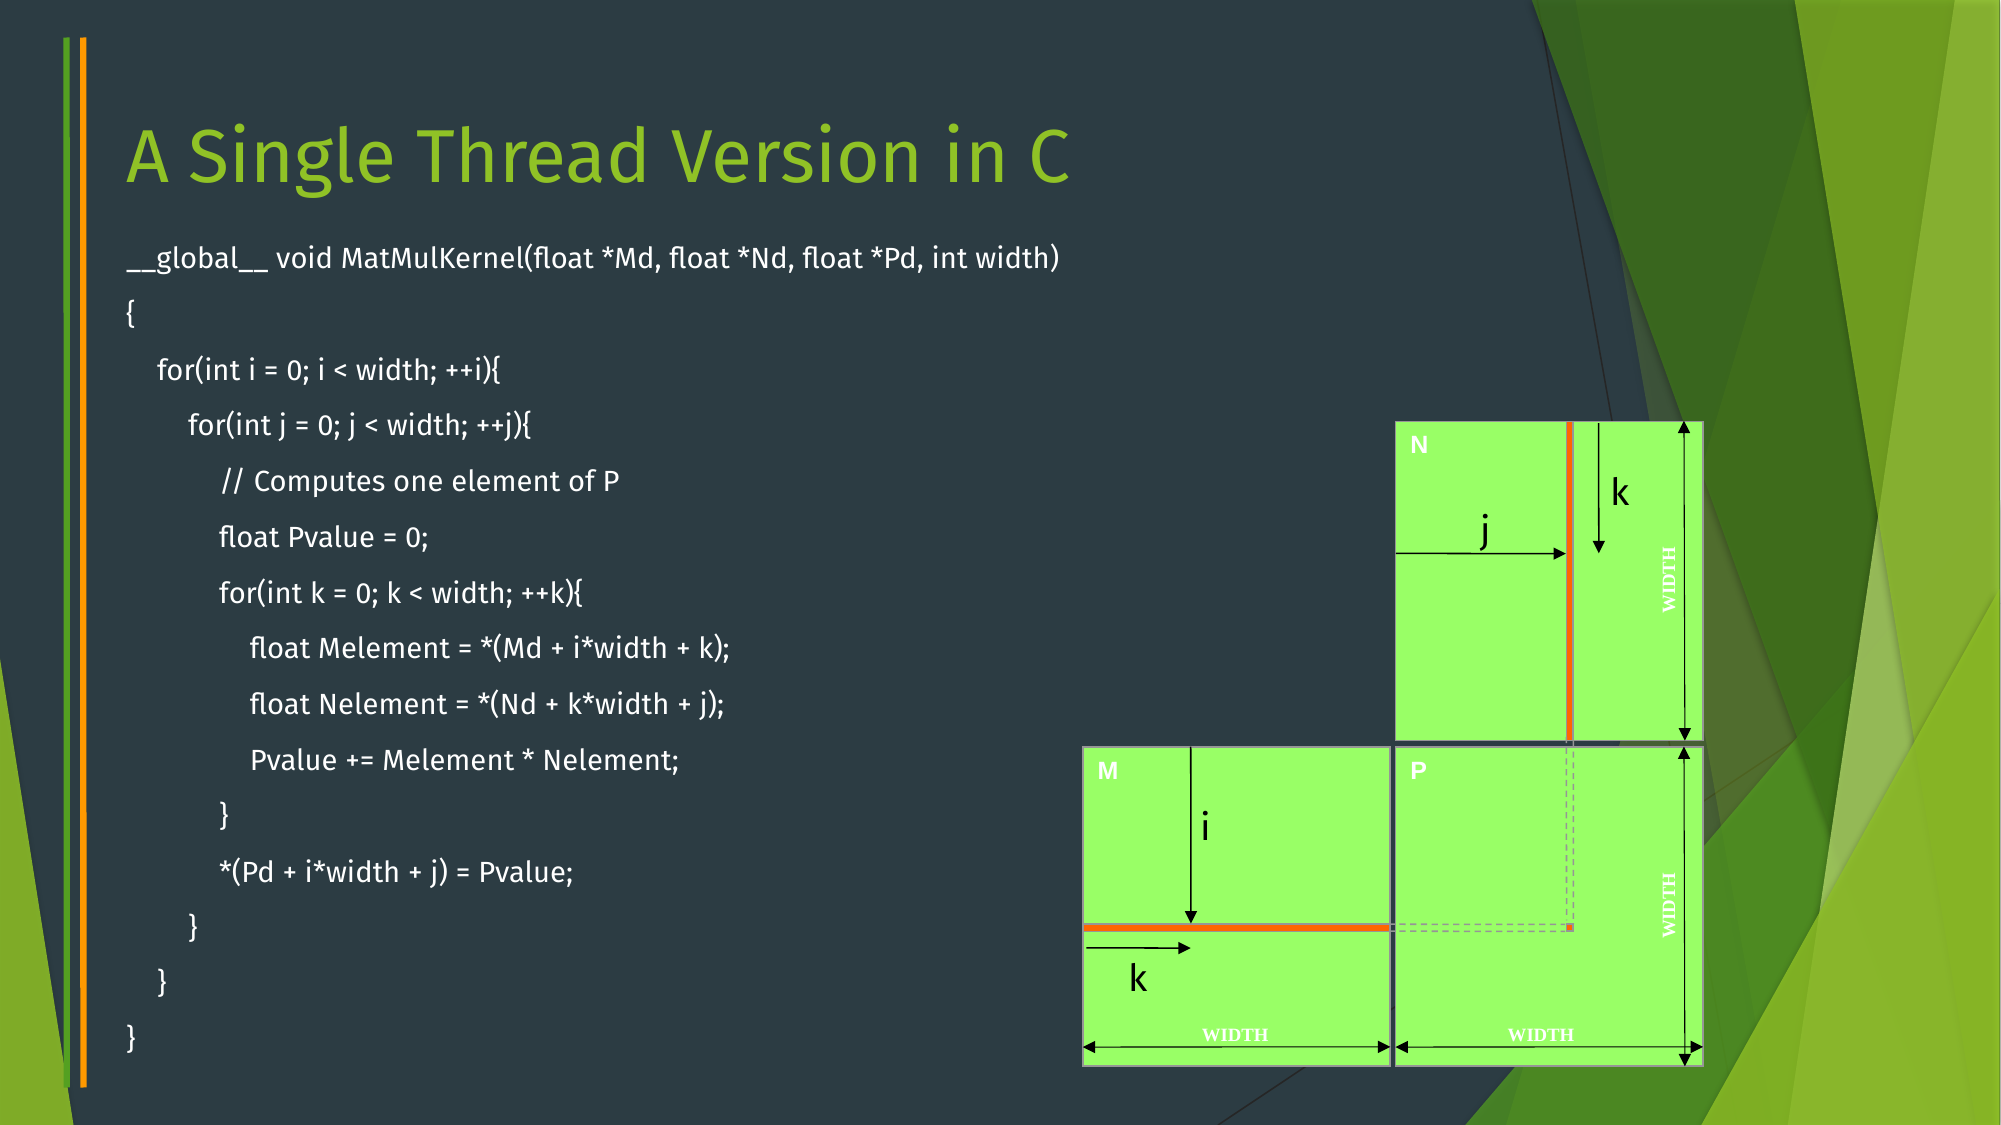

# A Single Thread Version in C
__global__ void MatMulKernel(float *Md, float *Nd, float *Pd, int width)
{
    for(int i = 0; i < width; ++i){
        for(int j = 0; j < width; ++j){
            // Computes one element of P
            float Pvalue = 0;
            for(int k = 0; k < width; ++k){
                float Melement = *(Md + i*width + k);
                float Nelement = *(Nd + k*width + j);
                Pvalue += Melement * Nelement;
            }
            *(Pd + i*width + j) = Pvalue;
        }
    }
}

N

k
j

WIDTH

M
P
i
WIDTH

k

WIDTH
WIDTH

93